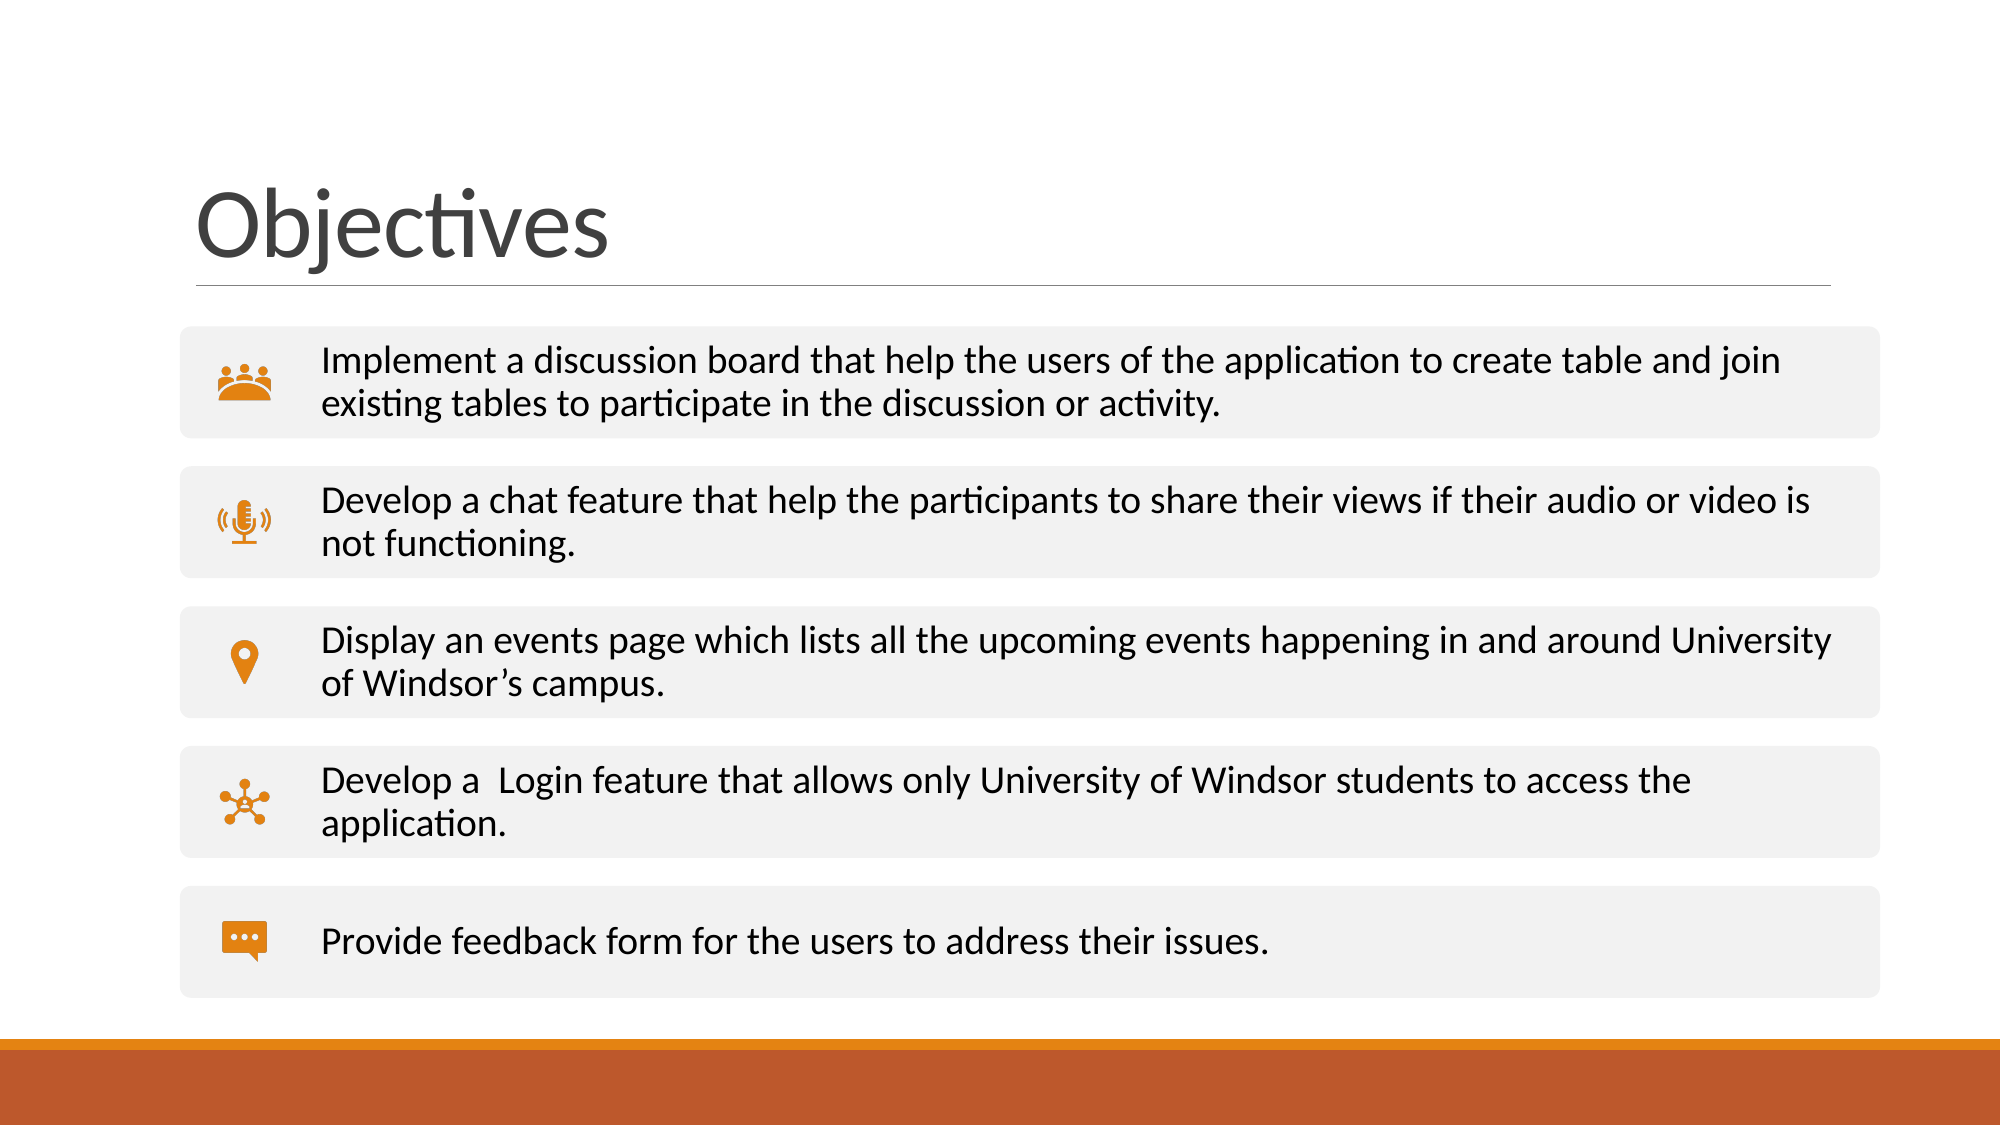

# Objectives
Implement a discussion board that help the users of the application to create table and join existing tables to participate in the discussion or activity.
Develop a chat feature that help the participants to share their views if their audio or video is not functioning.
Display an events page which lists all the upcoming events happening in and around University of Windsor’s campus.
Develop a  Login feature that allows only University of Windsor students to access the application.
Provide feedback form for the users to address their issues.